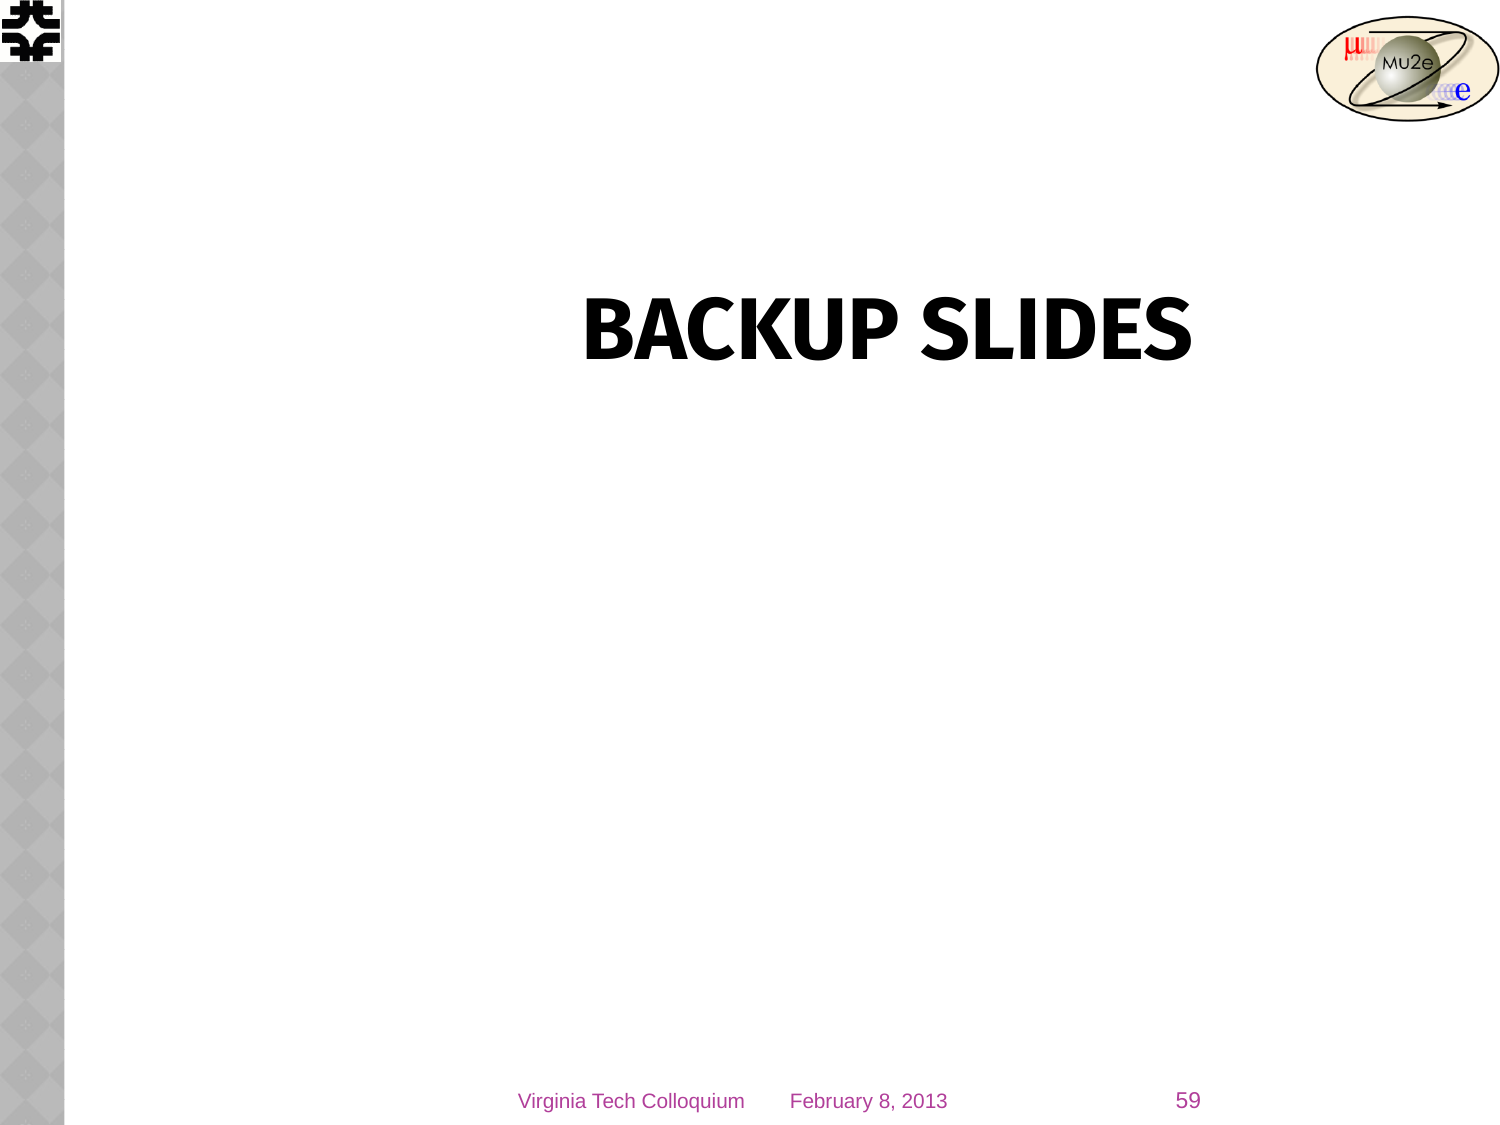

# Backup Slides

59
Virginia Tech Colloquium
February 8, 2013